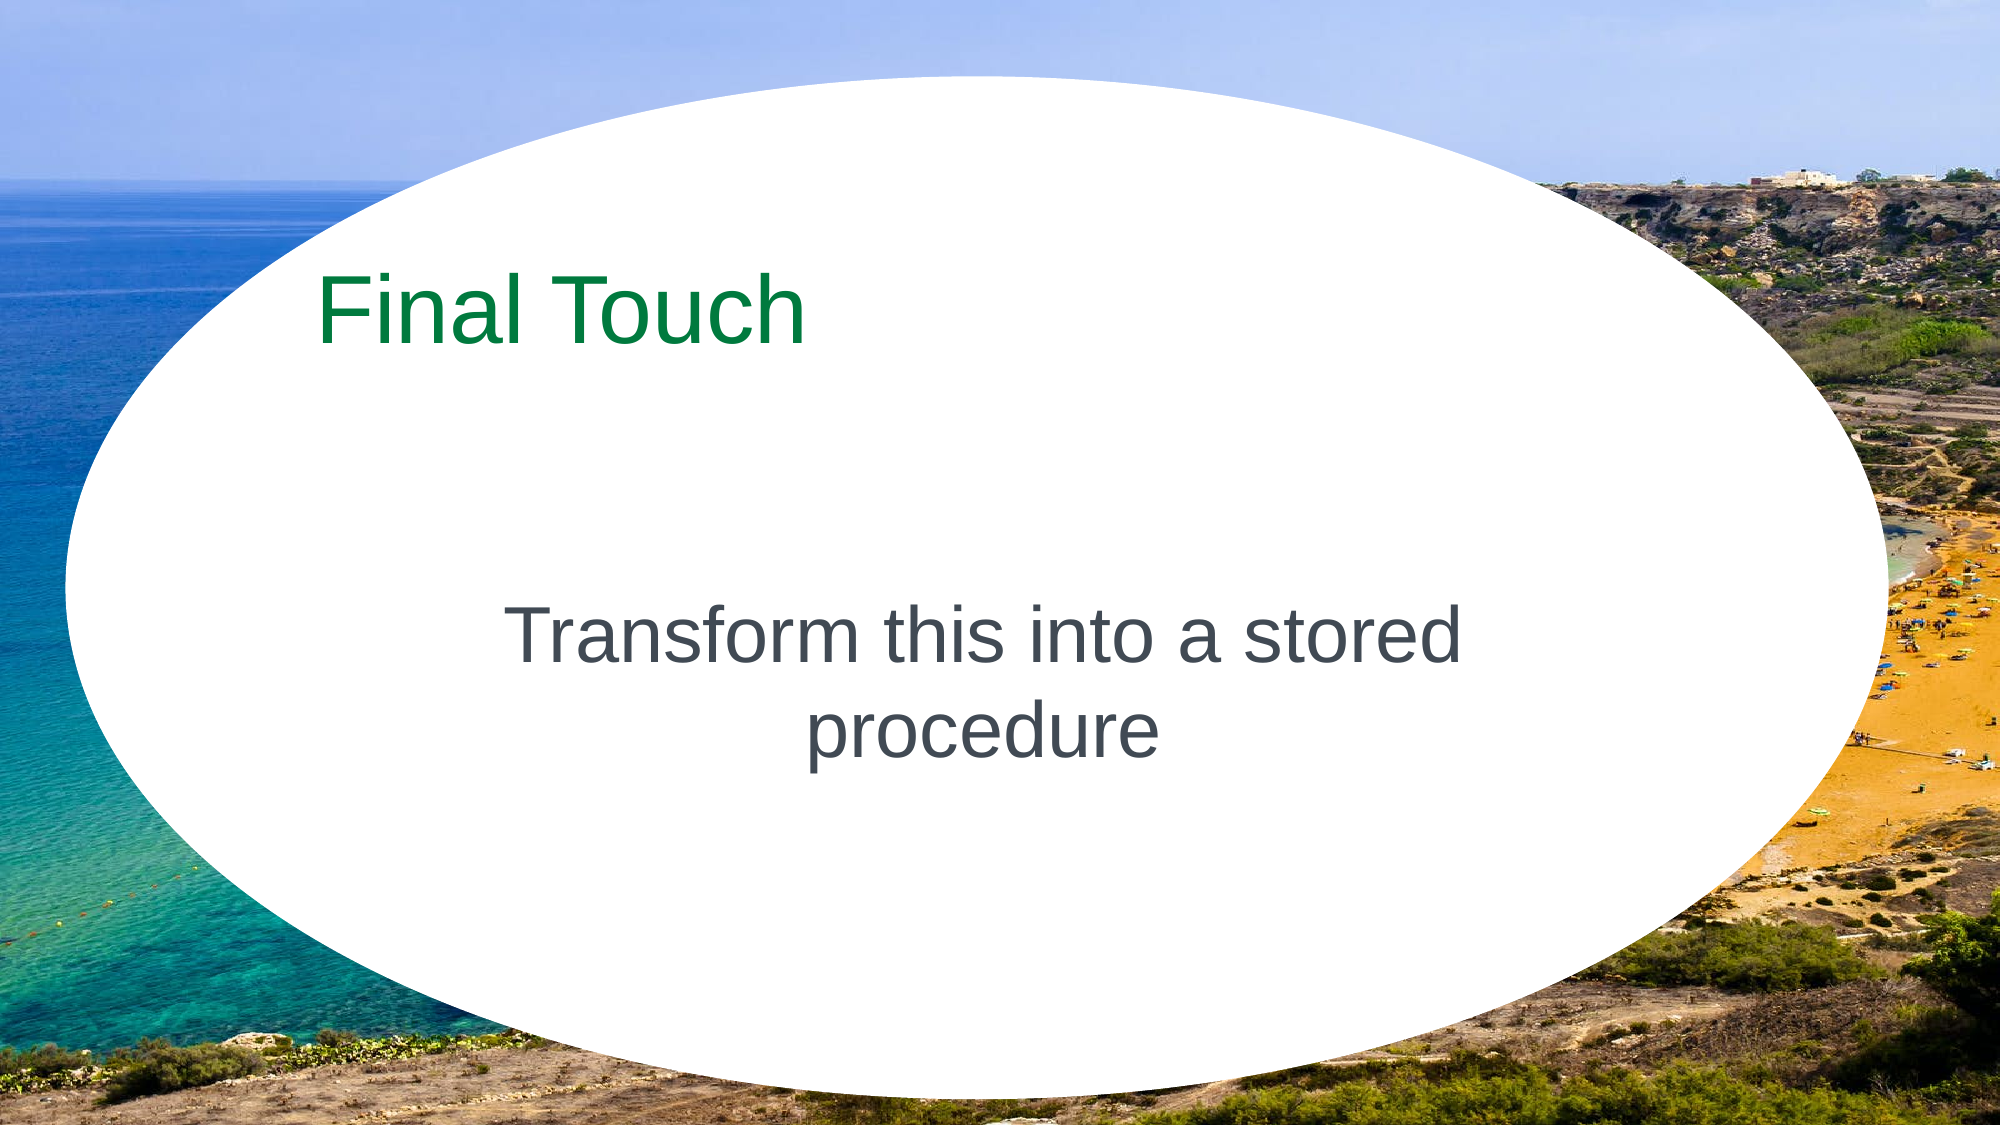

# Final Touch
Transform this into a stored procedure